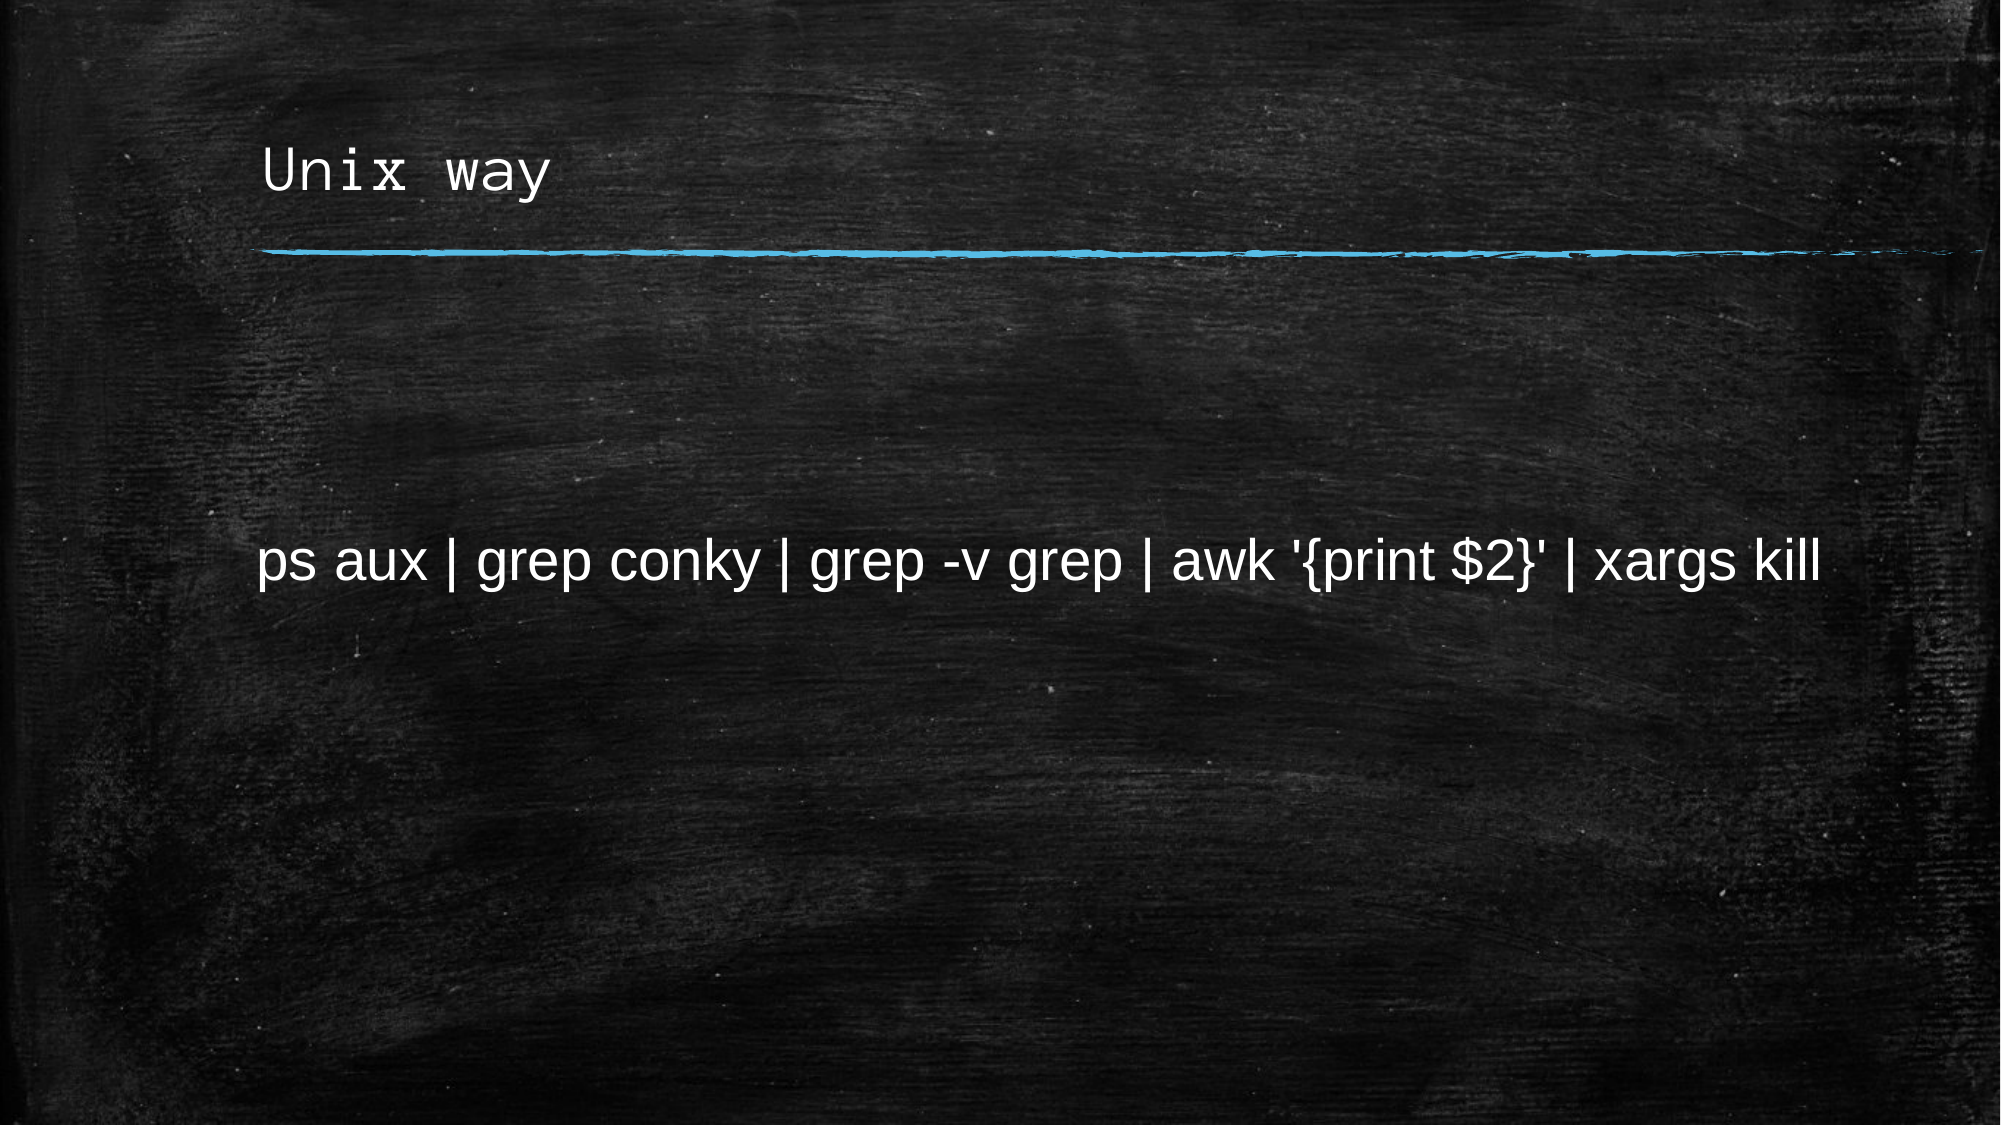

# Unix way
ps aux | grep conky | grep -v grep | awk '{print $2}' | xargs kill